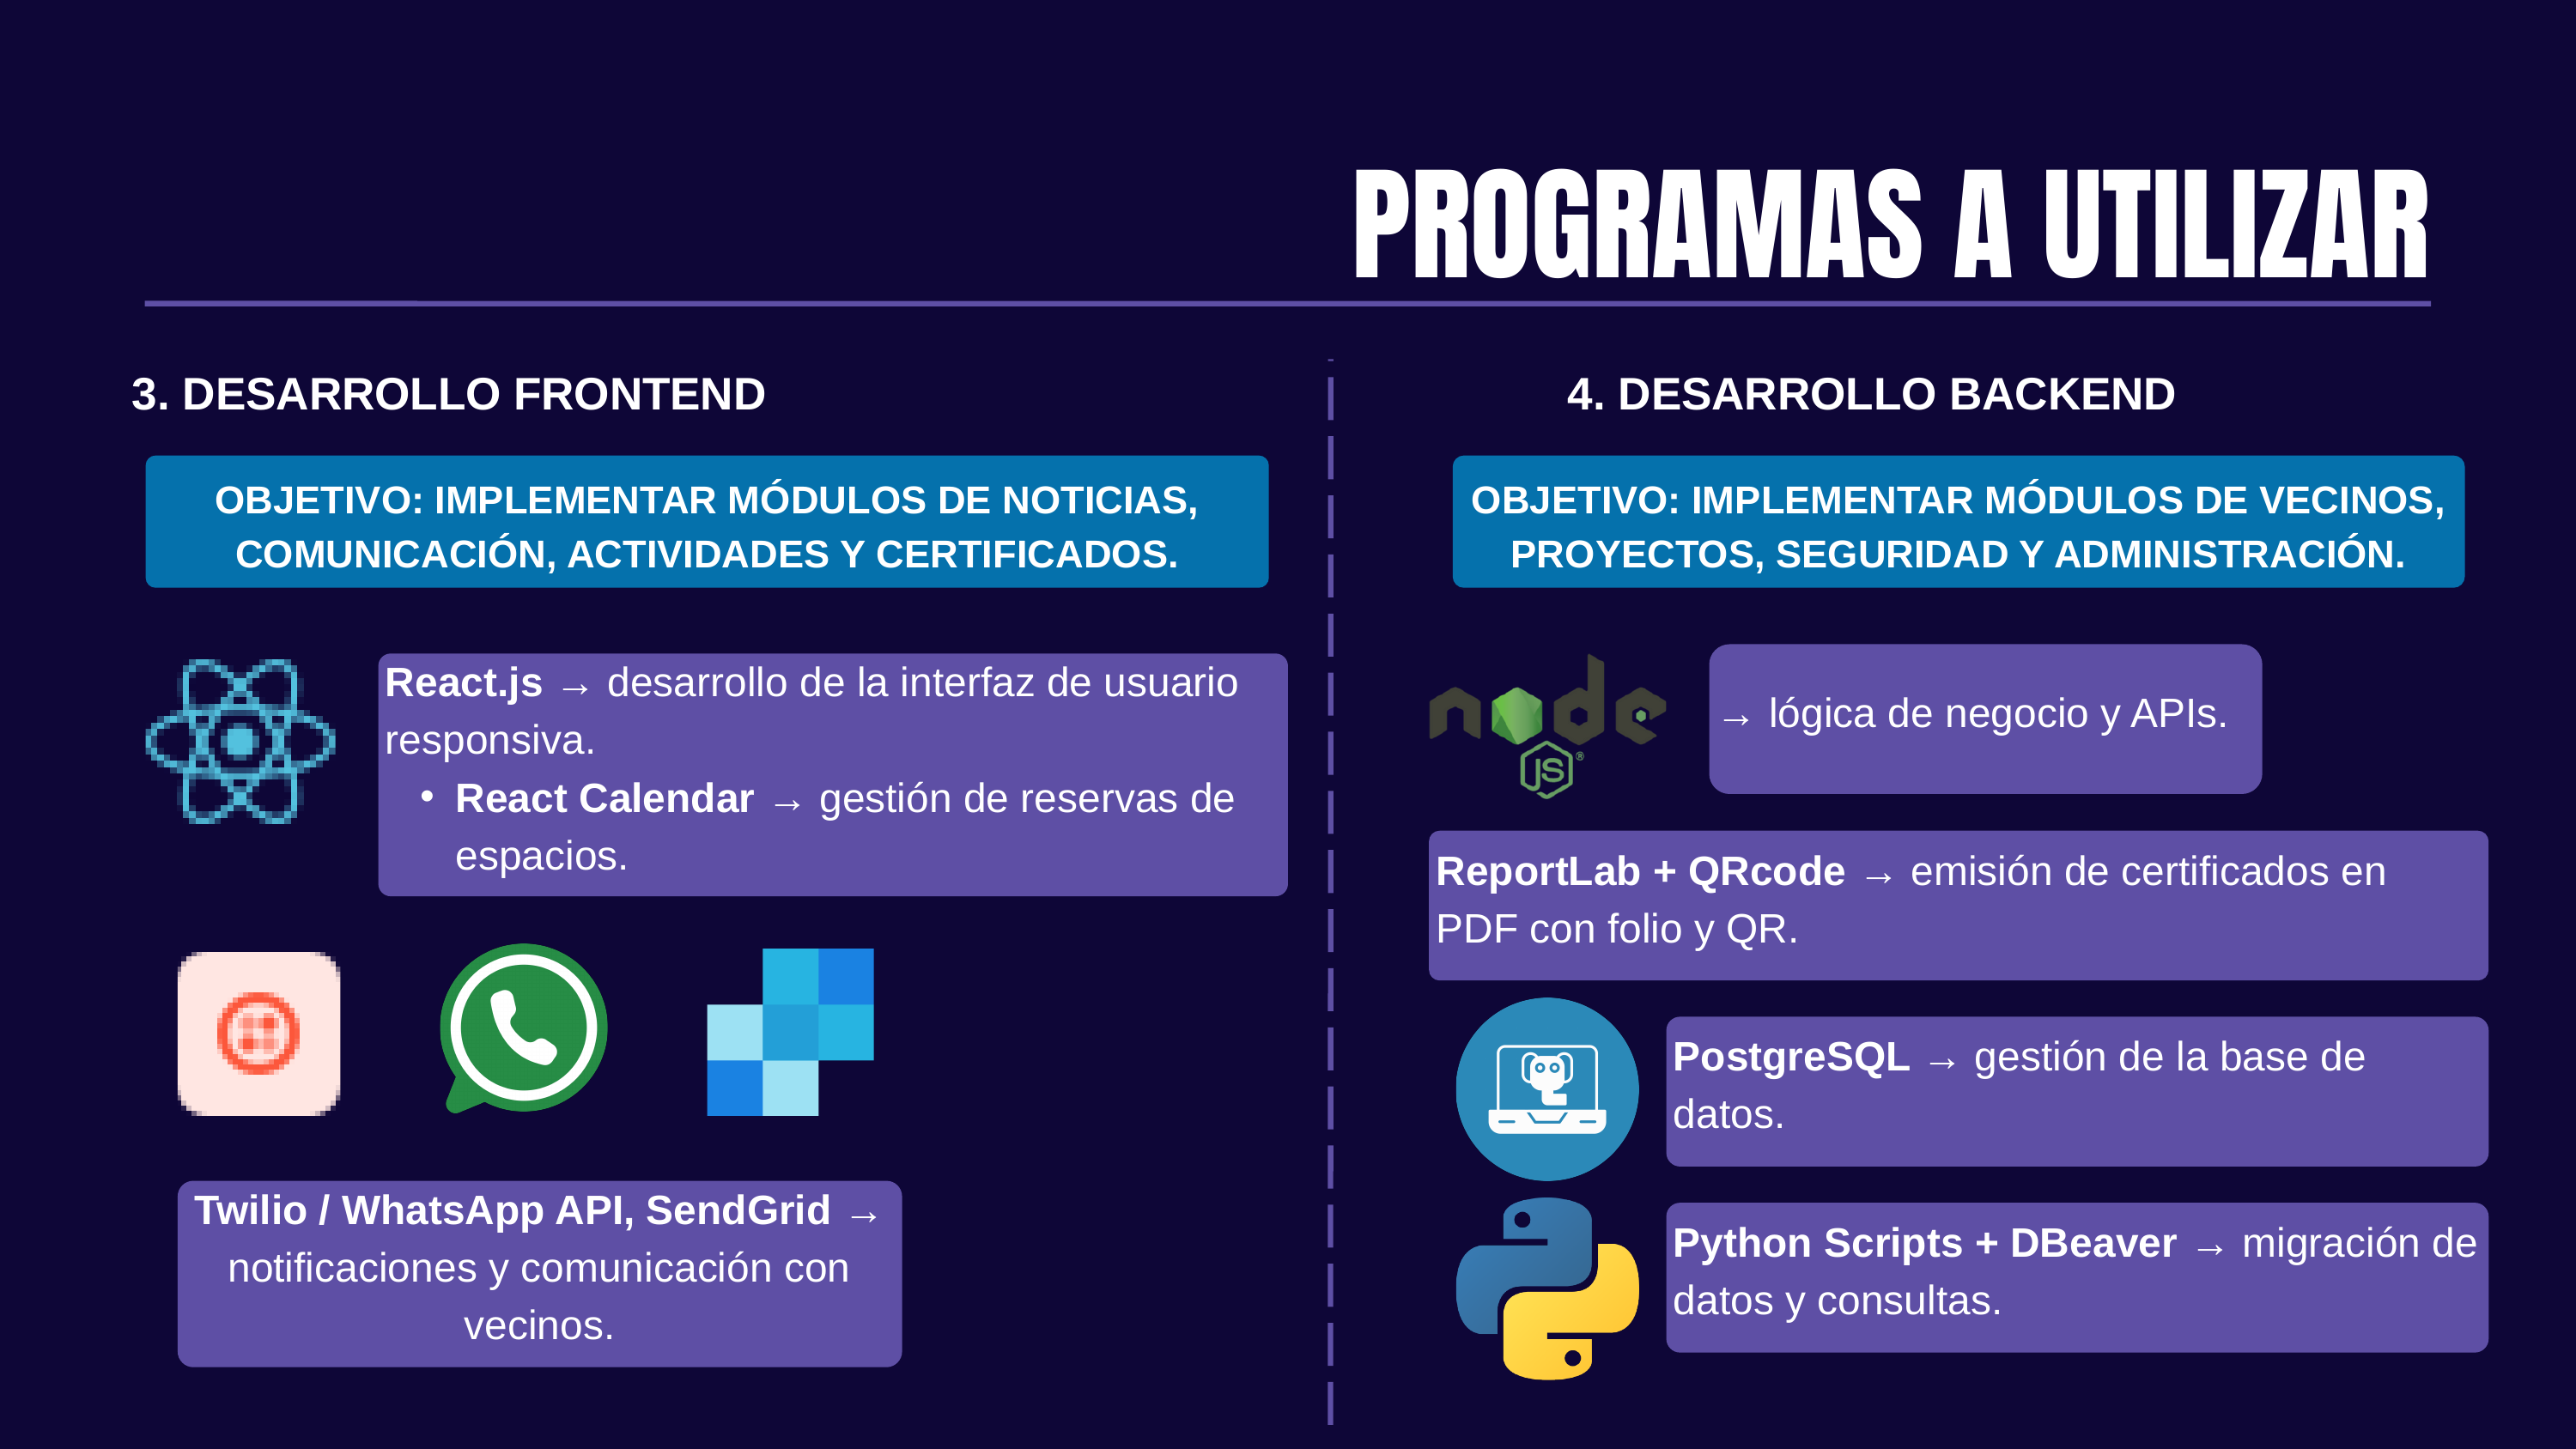

PROGRAMAS A UTILIZAR

3. DESARROLLO FRONTEND
4. DESARROLLO BACKEND

OBJETIVO: IMPLEMENTAR MÓDULOS DE NOTICIAS, COMUNICACIÓN, ACTIVIDADES Y CERTIFICADOS.

OBJETIVO: IMPLEMENTAR MÓDULOS DE VECINOS, PROYECTOS, SEGURIDAD Y ADMINISTRACIÓN.

→ lógica de negocio y APIs.

React.js → desarrollo de la interfaz de usuario responsiva.
React Calendar → gestión de reservas de espacios.

ReportLab + QRcode → emisión de certificados en PDF con folio y QR.

PostgreSQL → gestión de la base de datos.

Twilio / WhatsApp API, SendGrid → notificaciones y comunicación con vecinos.

Python Scripts + DBeaver → migración de datos y consultas.